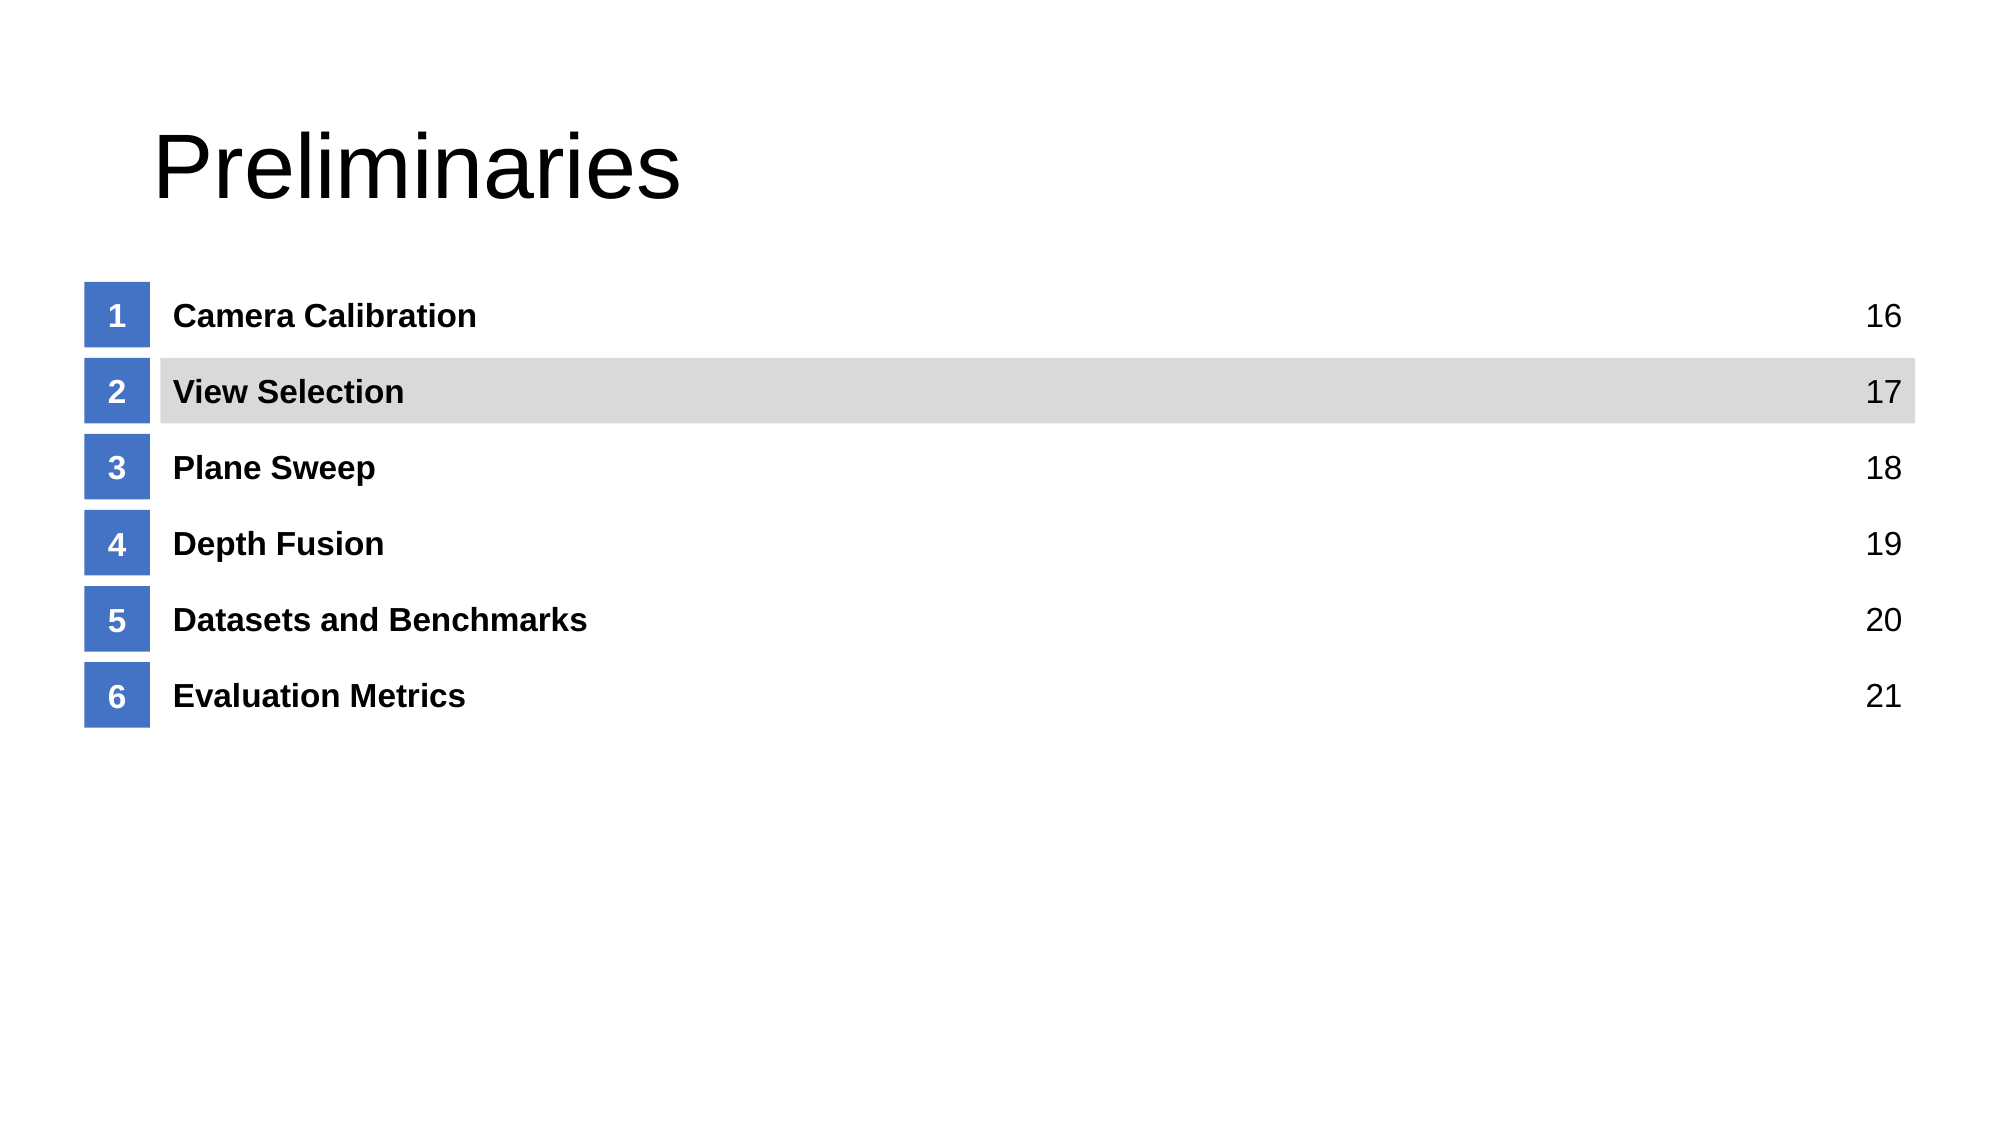

# Preliminaries
1
Camera Calibration
16
2

View Selection
17
3
Plane Sweep
18
4
Depth Fusion
19
5
Datasets and Benchmarks
20
6
Evaluation Metrics
21